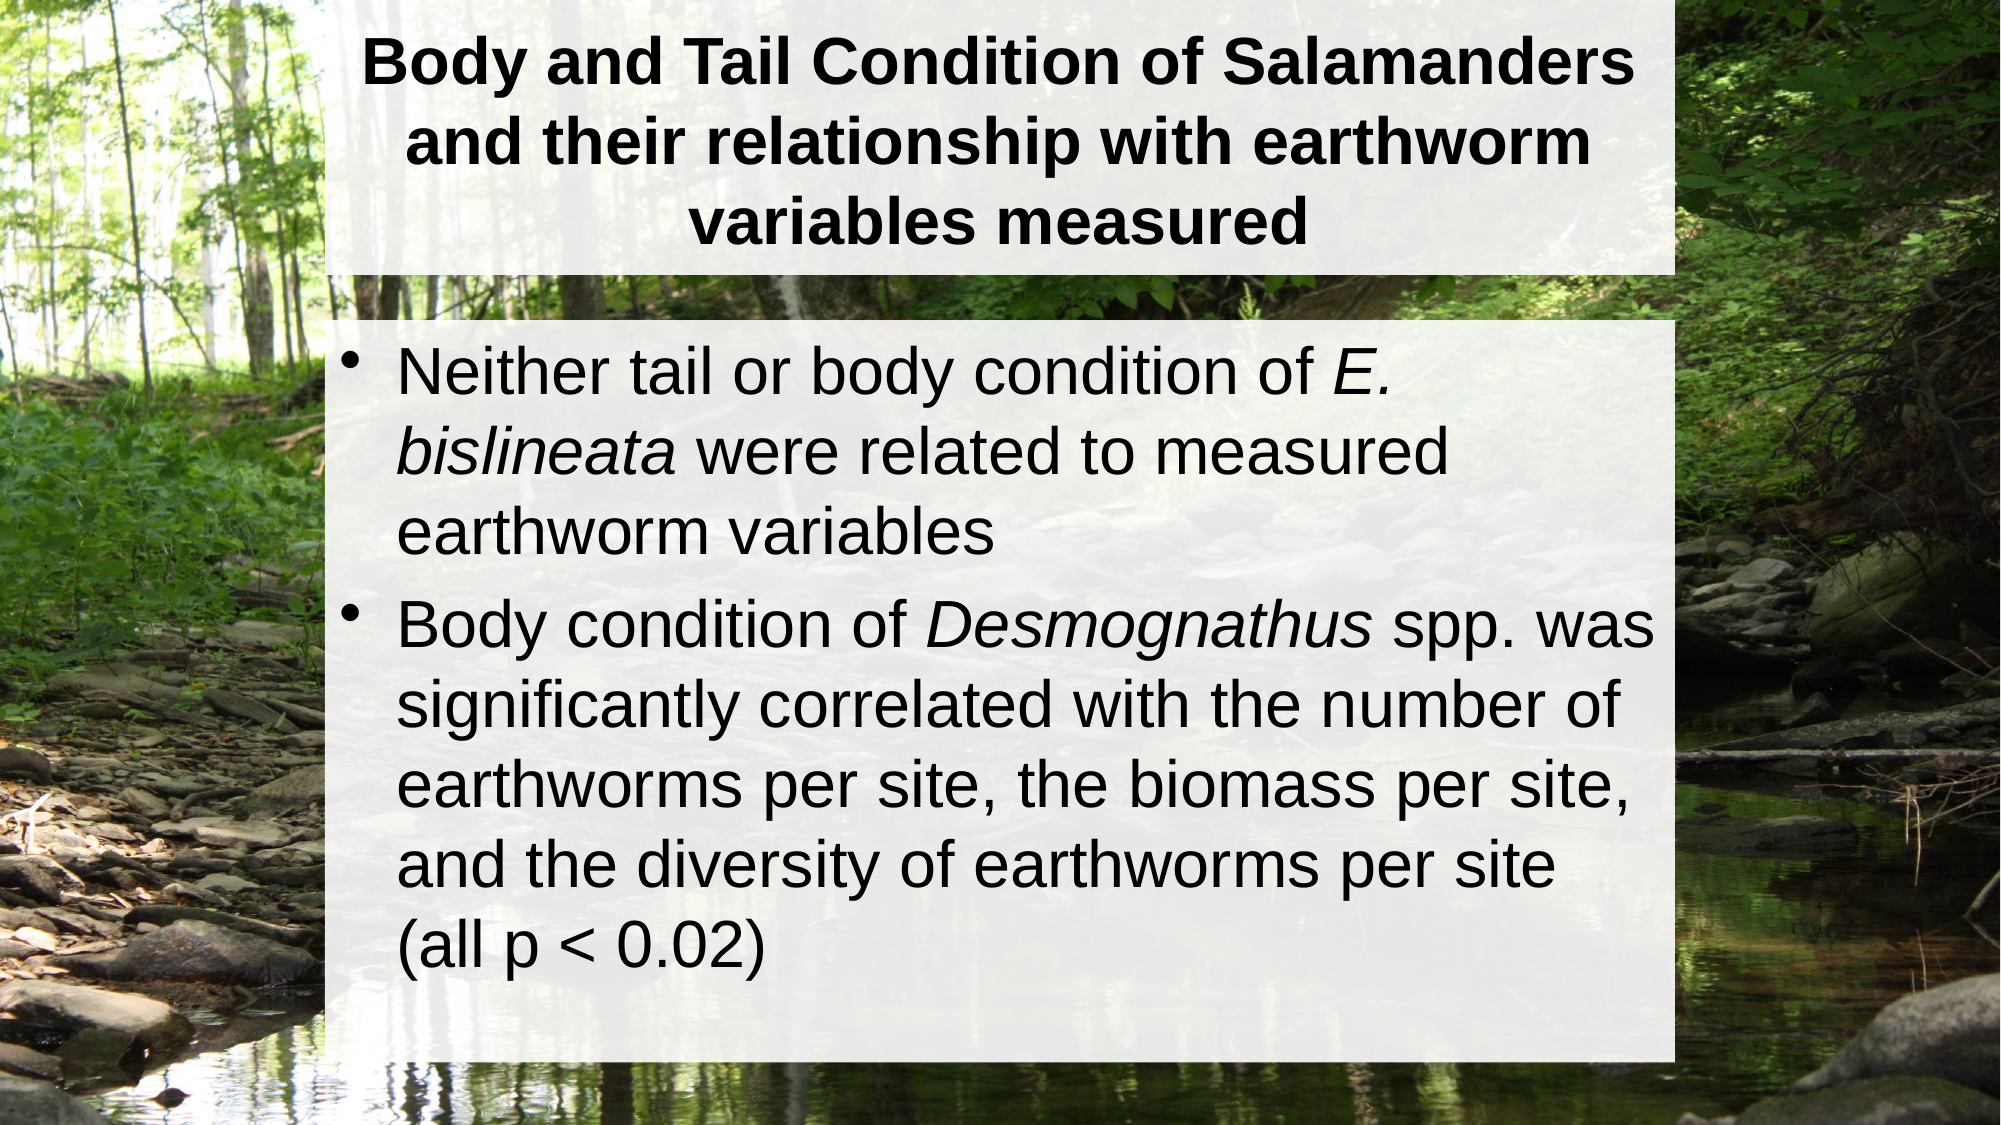

# Body and Tail Condition of Salamanders and their relationship with earthworm variables measured
Neither tail or body condition of E. bislineata were related to measured earthworm variables
Body condition of Desmognathus spp. was significantly correlated with the number of earthworms per site, the biomass per site, and the diversity of earthworms per site (all p < 0.02)